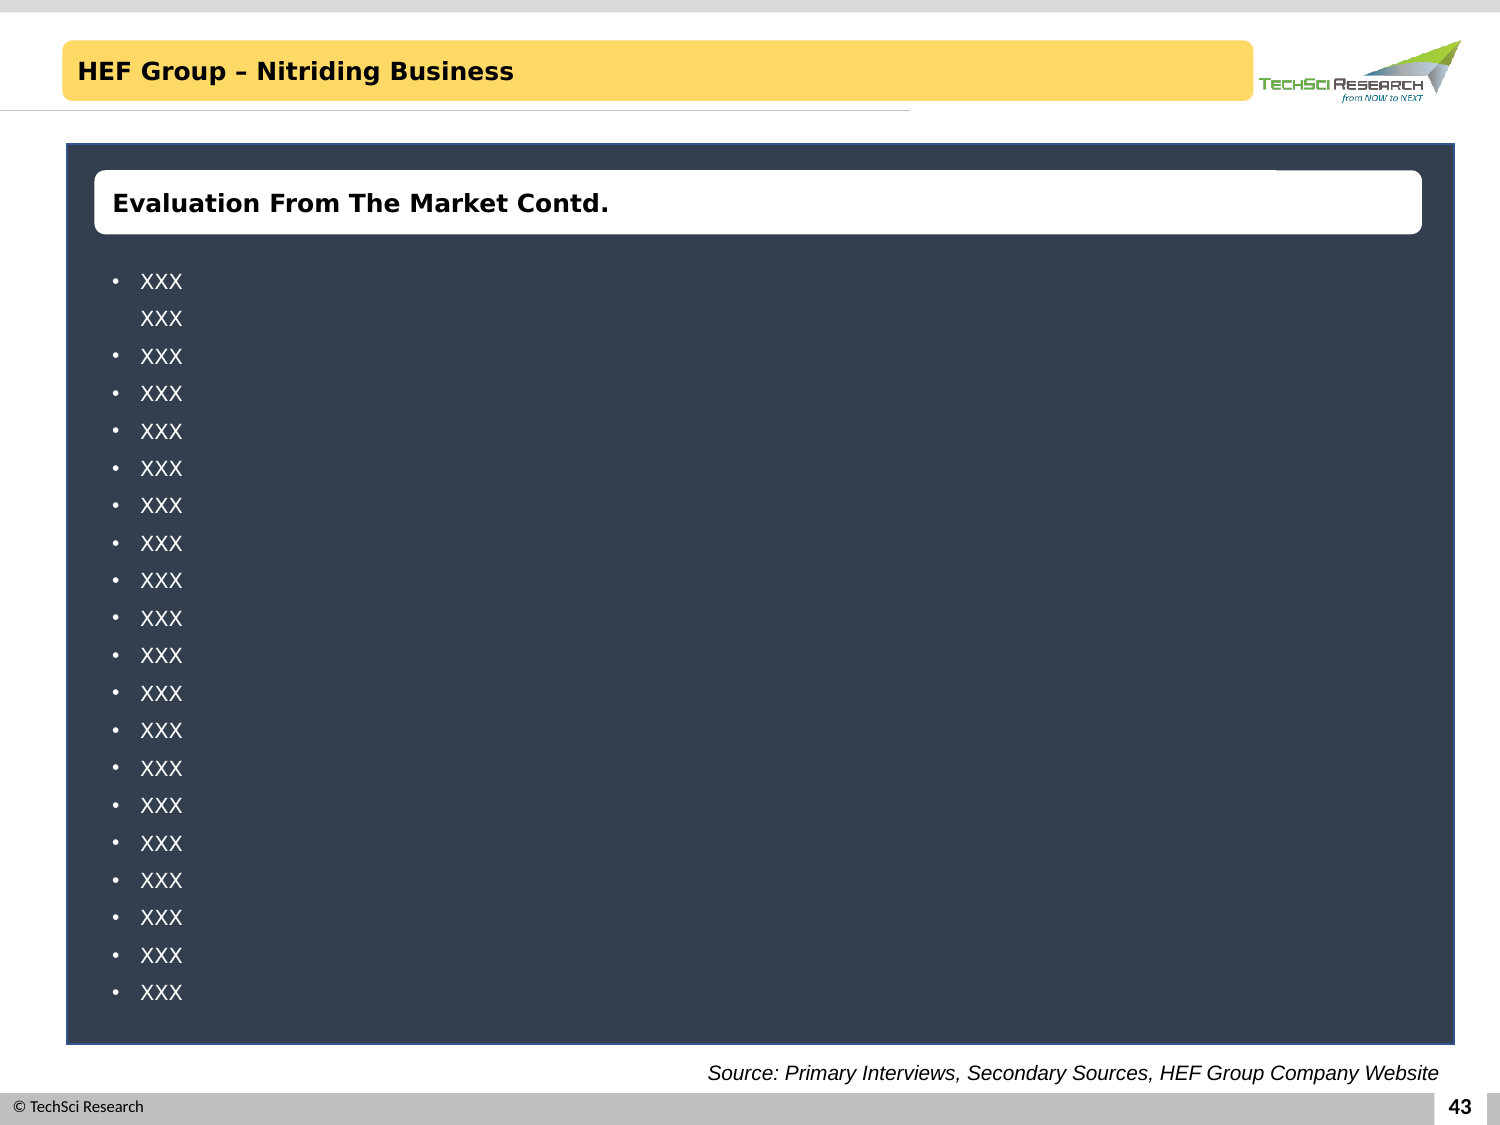

HEF Group – Nitriding Business

Evaluation From The Market Contd.
XXX
XXX
XXX
XXX
XXX
XXX
XXX
XXX
XXX
XXX
XXX
XXX
XXX
XXX
XXX
XXX
XXX
XXX
XXX
XXX

Source: Primary Interviews, Secondary Sources, HEF Group Company Website